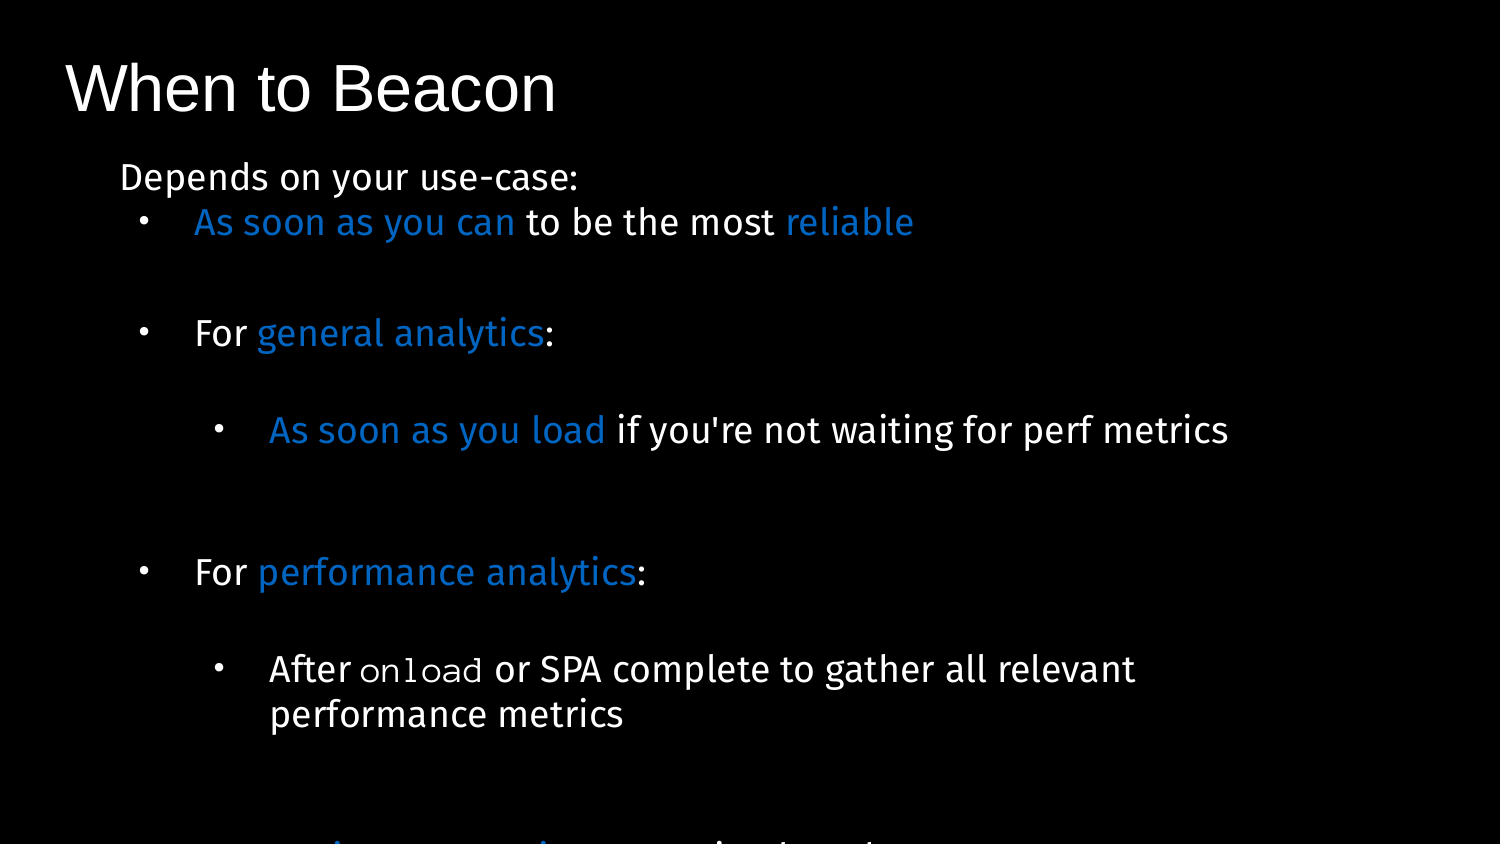

# When to Beacon
Depends on your use-case:
As soon as you can to be the most reliable
For general analytics:
As soon as you load if you're not waiting for perf metrics
For performance analytics:
After onload or SPA complete to gather all relevant performance metrics
For continuous metrics or session length:
On pagehide if supported
On beforeunload if supported
On unload as a last resort (avoid using sync XHR)